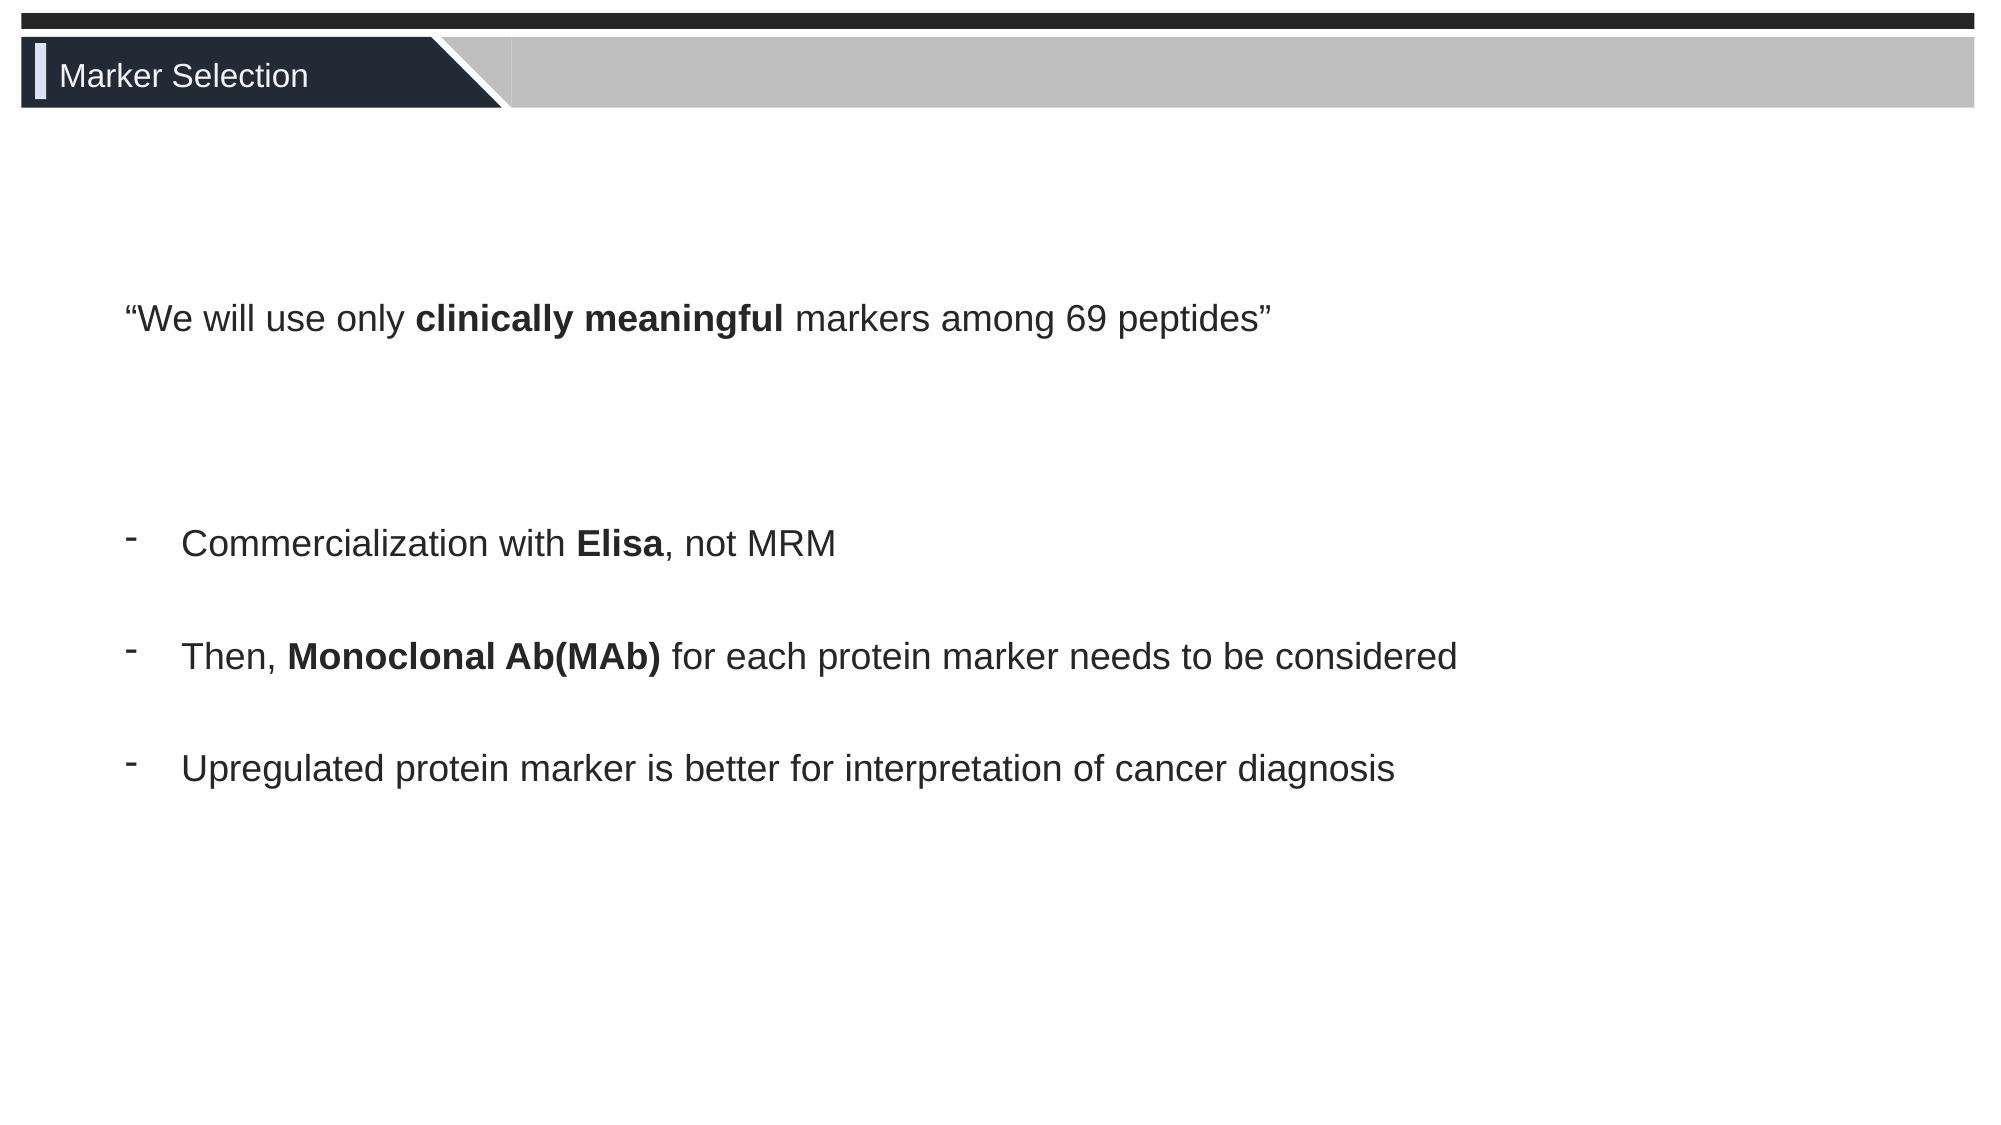

Marker Selection
“We will use only clinically meaningful markers among 69 peptides”

Commercialization with Elisa, not MRM
Then, Monoclonal Ab(MAb) for each protein marker needs to be considered
Upregulated protein marker is better for interpretation of cancer diagnosis